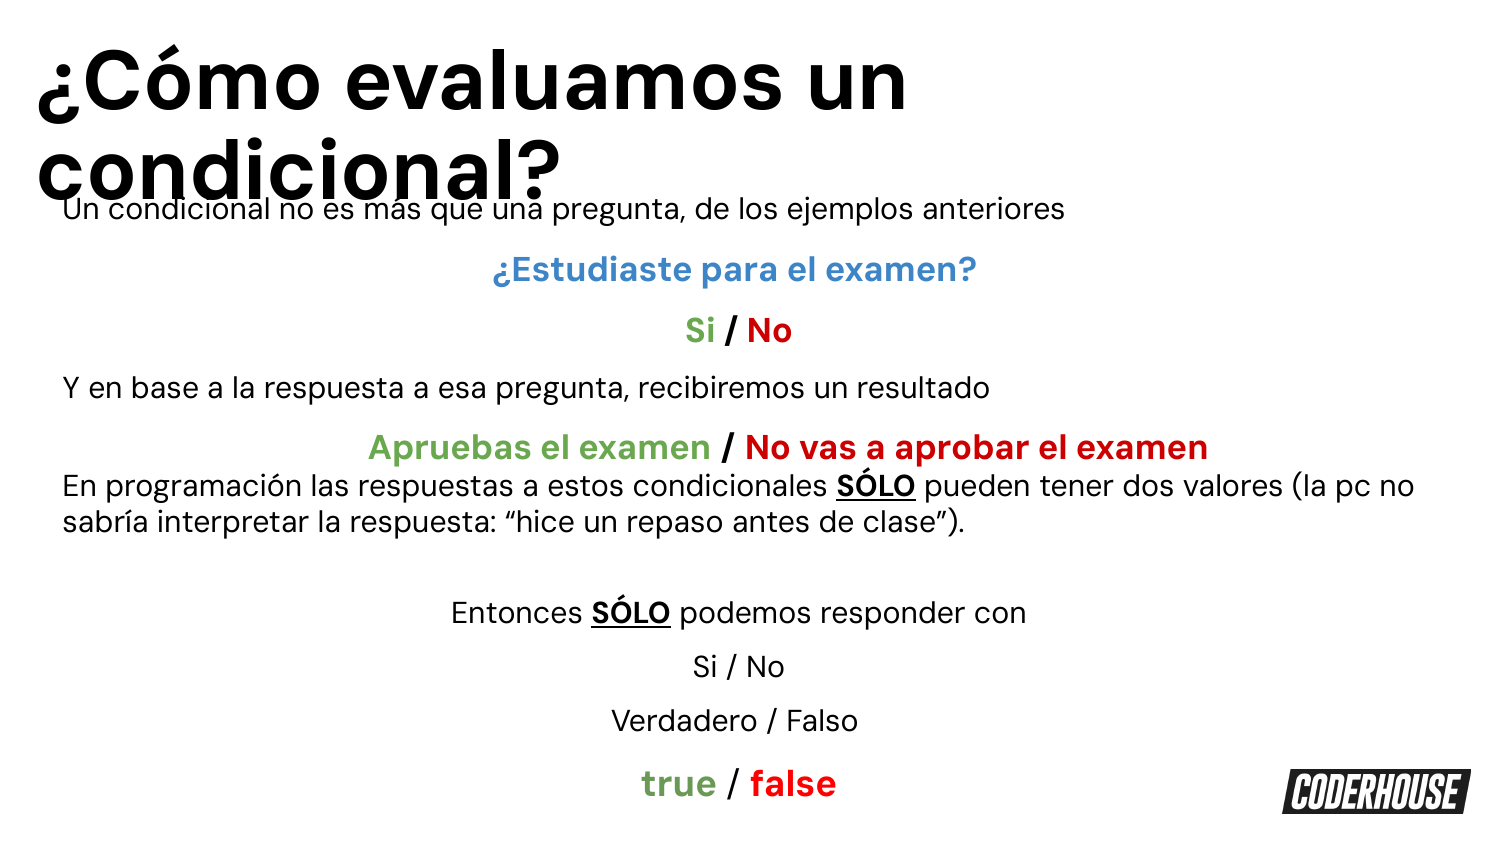

¿Cómo evaluamos un condicional?
Un condicional no es más que una pregunta, de los ejemplos anteriores
¿Estudiaste para el examen?
Si / No
Y en base a la respuesta a esa pregunta, recibiremos un resultado
            Apruebas el examen / No vas a aprobar el examen
En programación las respuestas a estos condicionales SÓLO pueden tener dos valores (la pc no sabría interpretar la respuesta: “hice un repaso antes de clase”).

Entonces SÓLO podemos responder con
Si / No
Verdadero / Falso
true / false